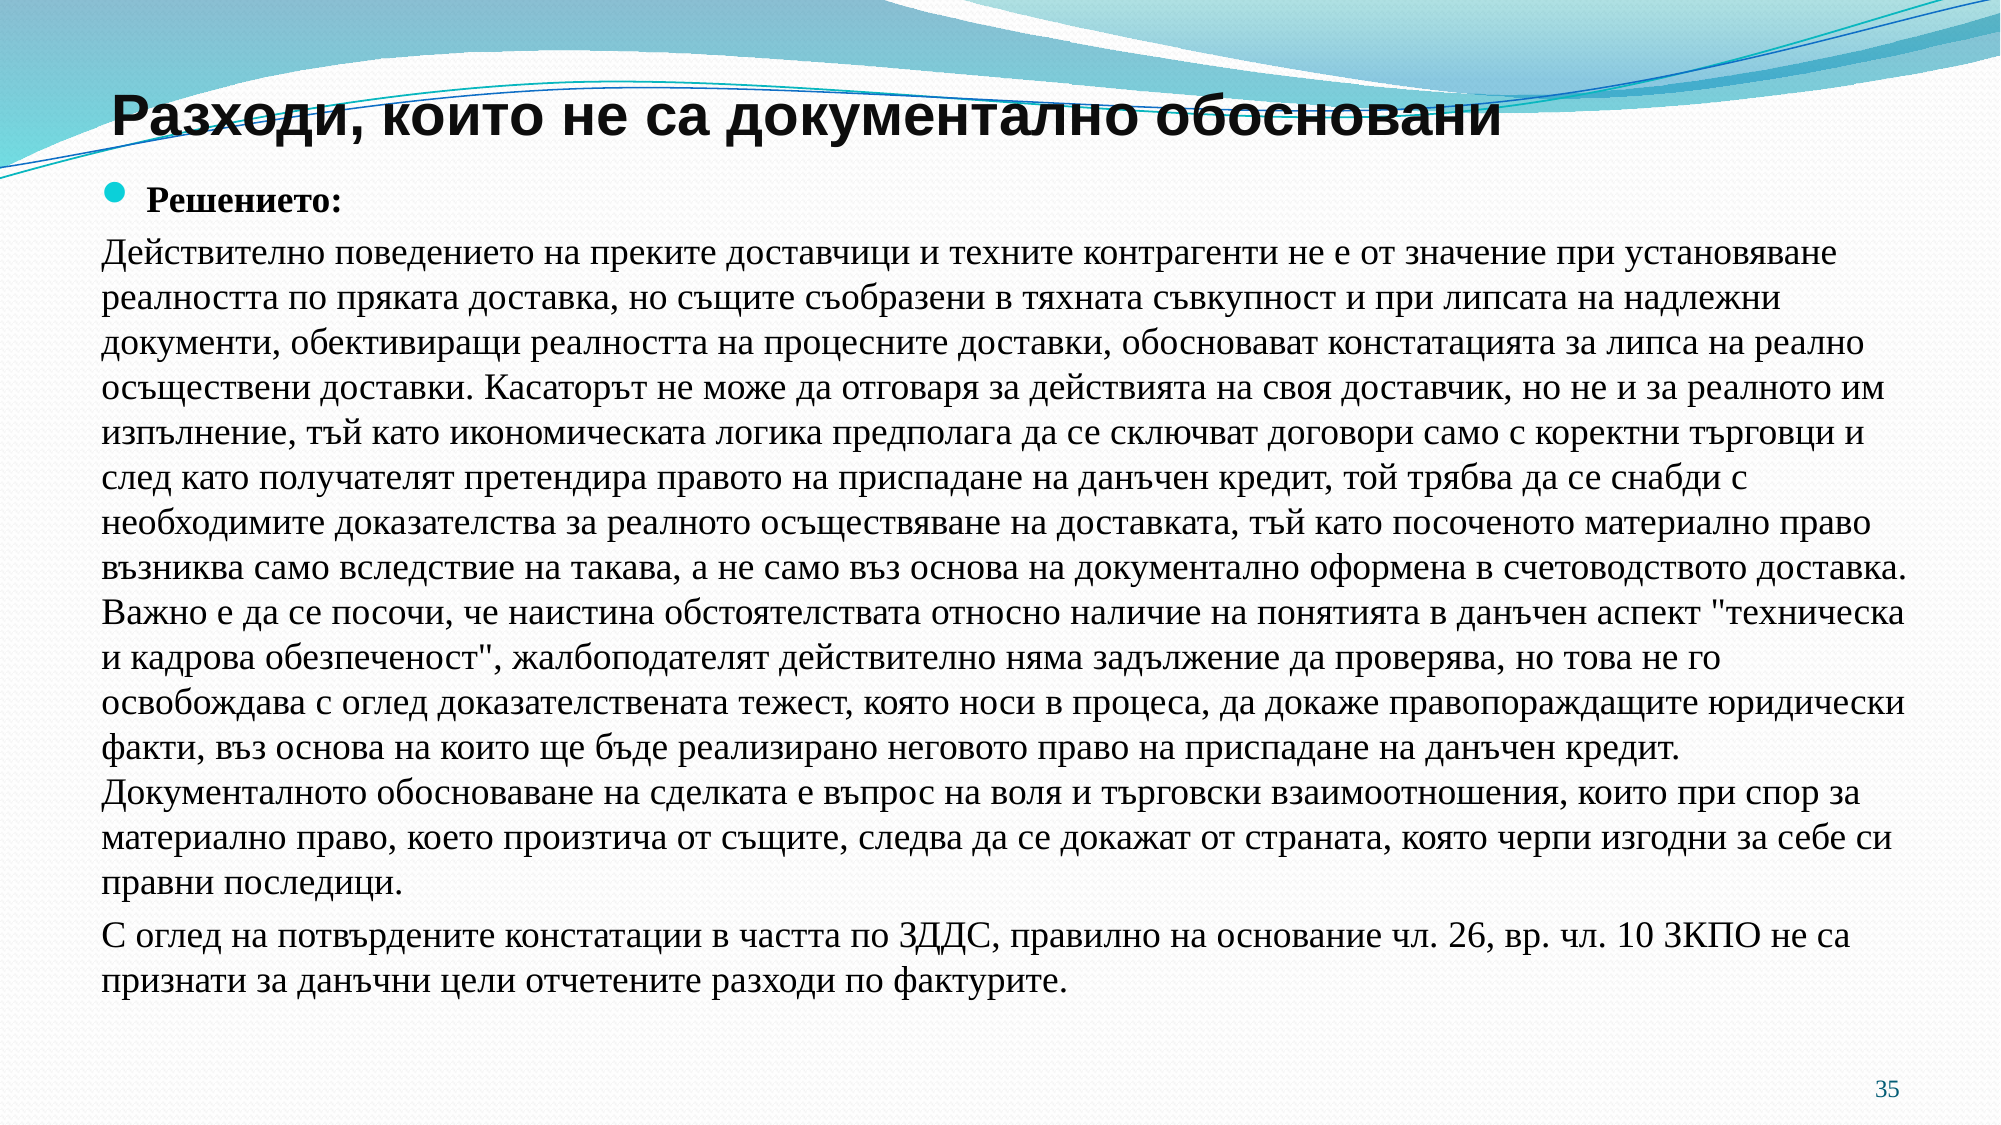

# Разходи, които не са документално обосновани
Решението:
Действително поведението на преките доставчици и техните контрагенти не е от значение при установяване реалността по пряката доставка, но същите съобразени в тяхната съвкупност и при липсата на надлежни документи, обективиращи реалността на процесните доставки, обосновават констатацията за липса на реално осъществени доставки. Касаторът не може да отговаря за действията на своя доставчик, но не и за реалното им изпълнение, тъй като икономическата логика предполага да се сключват договори само с коректни търговци и след като получателят претендира правото на приспадане на данъчен кредит, той трябва да се снабди с необходимите доказателства за реалното осъществяване на доставката, тъй като посоченото материално право възниква само вследствие на такава, а не само въз основа на документално оформена в счетоводството доставка. Важно е да се посочи, че наистина обстоятелствата относно наличие на понятията в данъчен аспект "техническа и кадрова обезпеченост", жалбоподателят действително няма задължение да проверява, но това не го освобождава с оглед доказателствената тежест, която носи в процеса, да докаже правопораждащите юридически факти, въз основа на които ще бъде реализирано неговото право на приспадане на данъчен кредит. Документалното обосноваване на сделката е въпрос на воля и търговски взаимоотношения, които при спор за материално право, което произтича от същите, следва да се докажат от страната, която черпи изгодни за себе си правни последици.
С оглед на потвърдените констатации в частта по ЗДДС, правилно на основание чл. 26, вр. чл. 10 ЗКПО не са признати за данъчни цели отчетените разходи по фактурите.

35